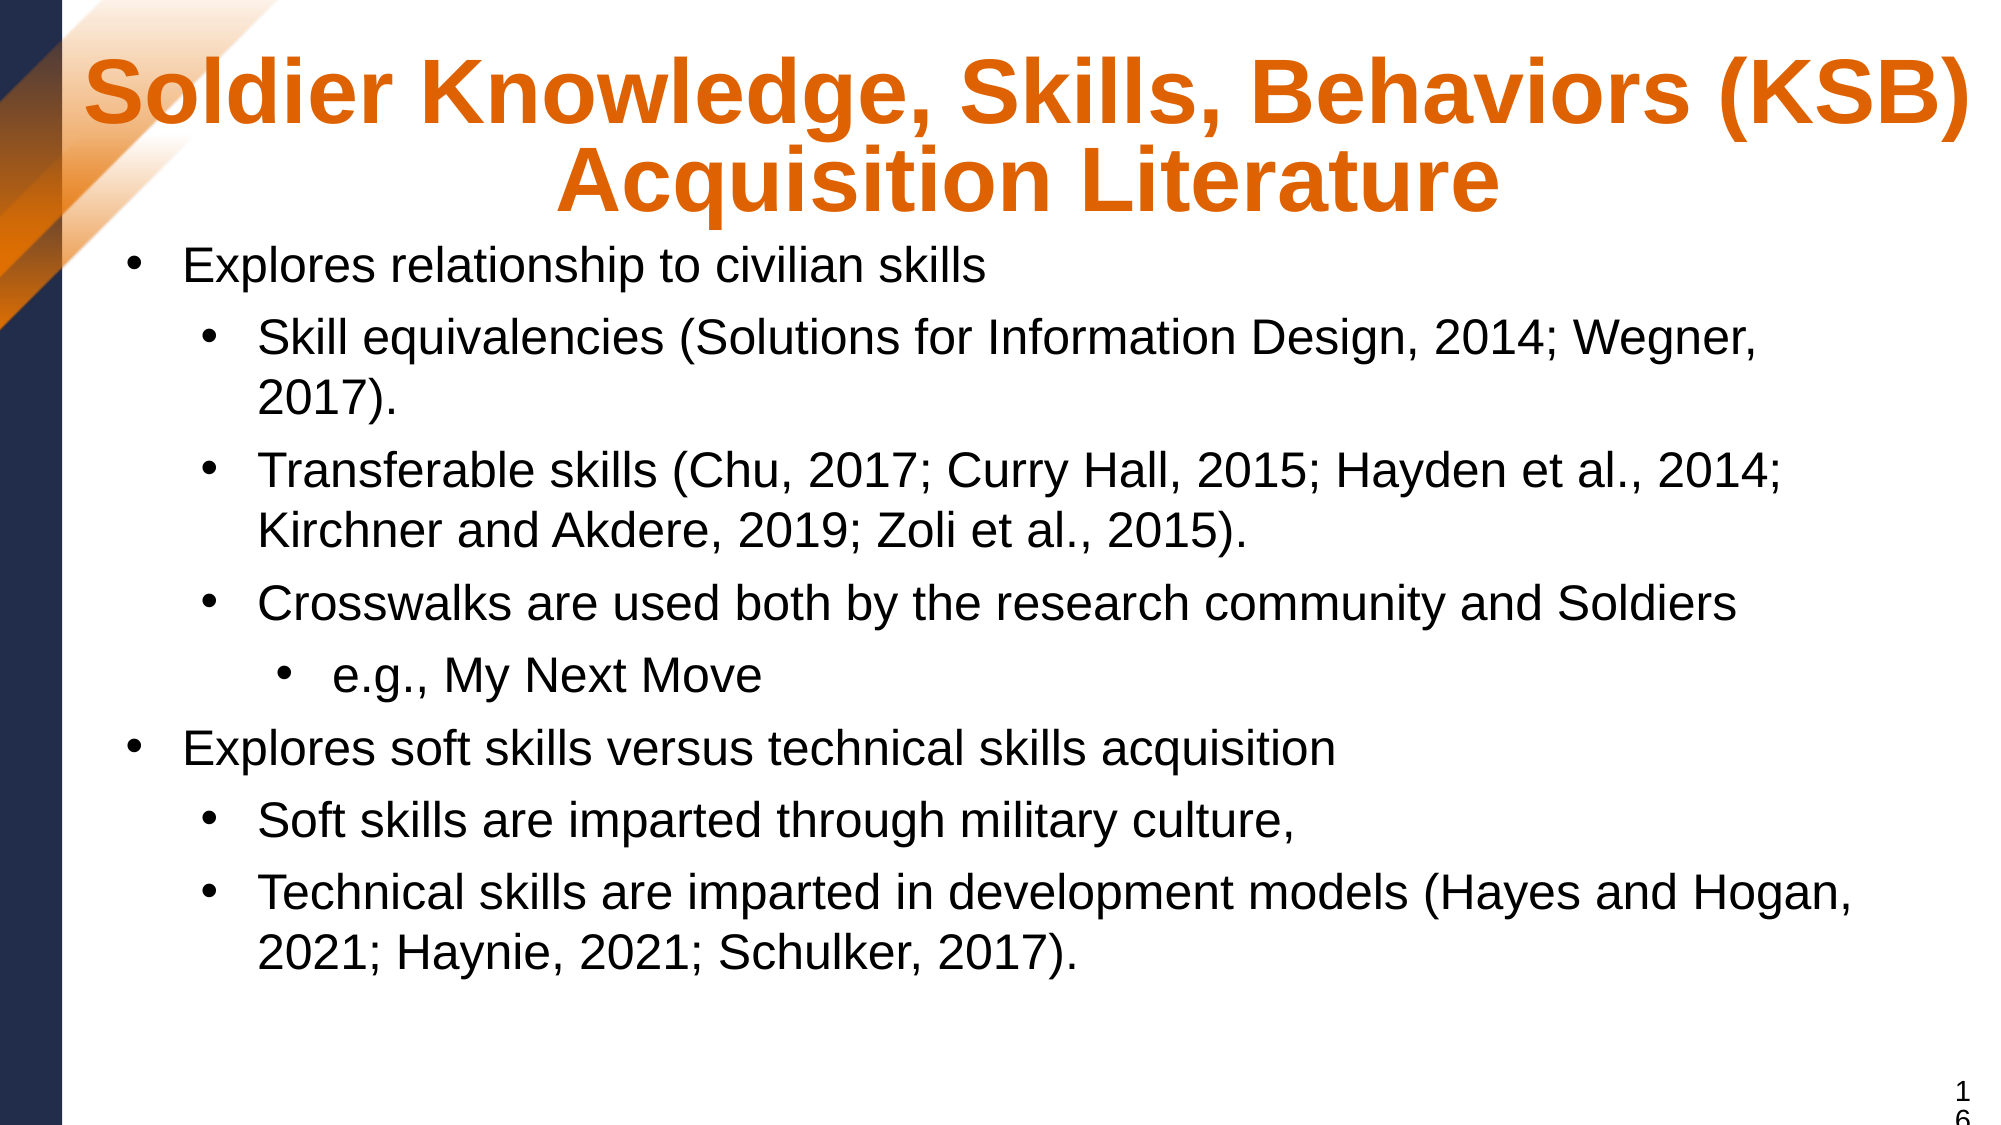

Soldier Knowledge, Skills, Behaviors (KSB) Acquisition Literature
Explores relationship to civilian skills
Skill equivalencies (Solutions for Information Design, 2014; Wegner, 2017).
Transferable skills (Chu, 2017; Curry Hall, 2015; Hayden et al., 2014; Kirchner and Akdere, 2019; Zoli et al., 2015).
Crosswalks are used both by the research community and Soldiers
e.g., My Next Move
Explores soft skills versus technical skills acquisition
Soft skills are imparted through military culture,
Technical skills are imparted in development models (Hayes and Hogan, 2021; Haynie, 2021; Schulker, 2017).
16